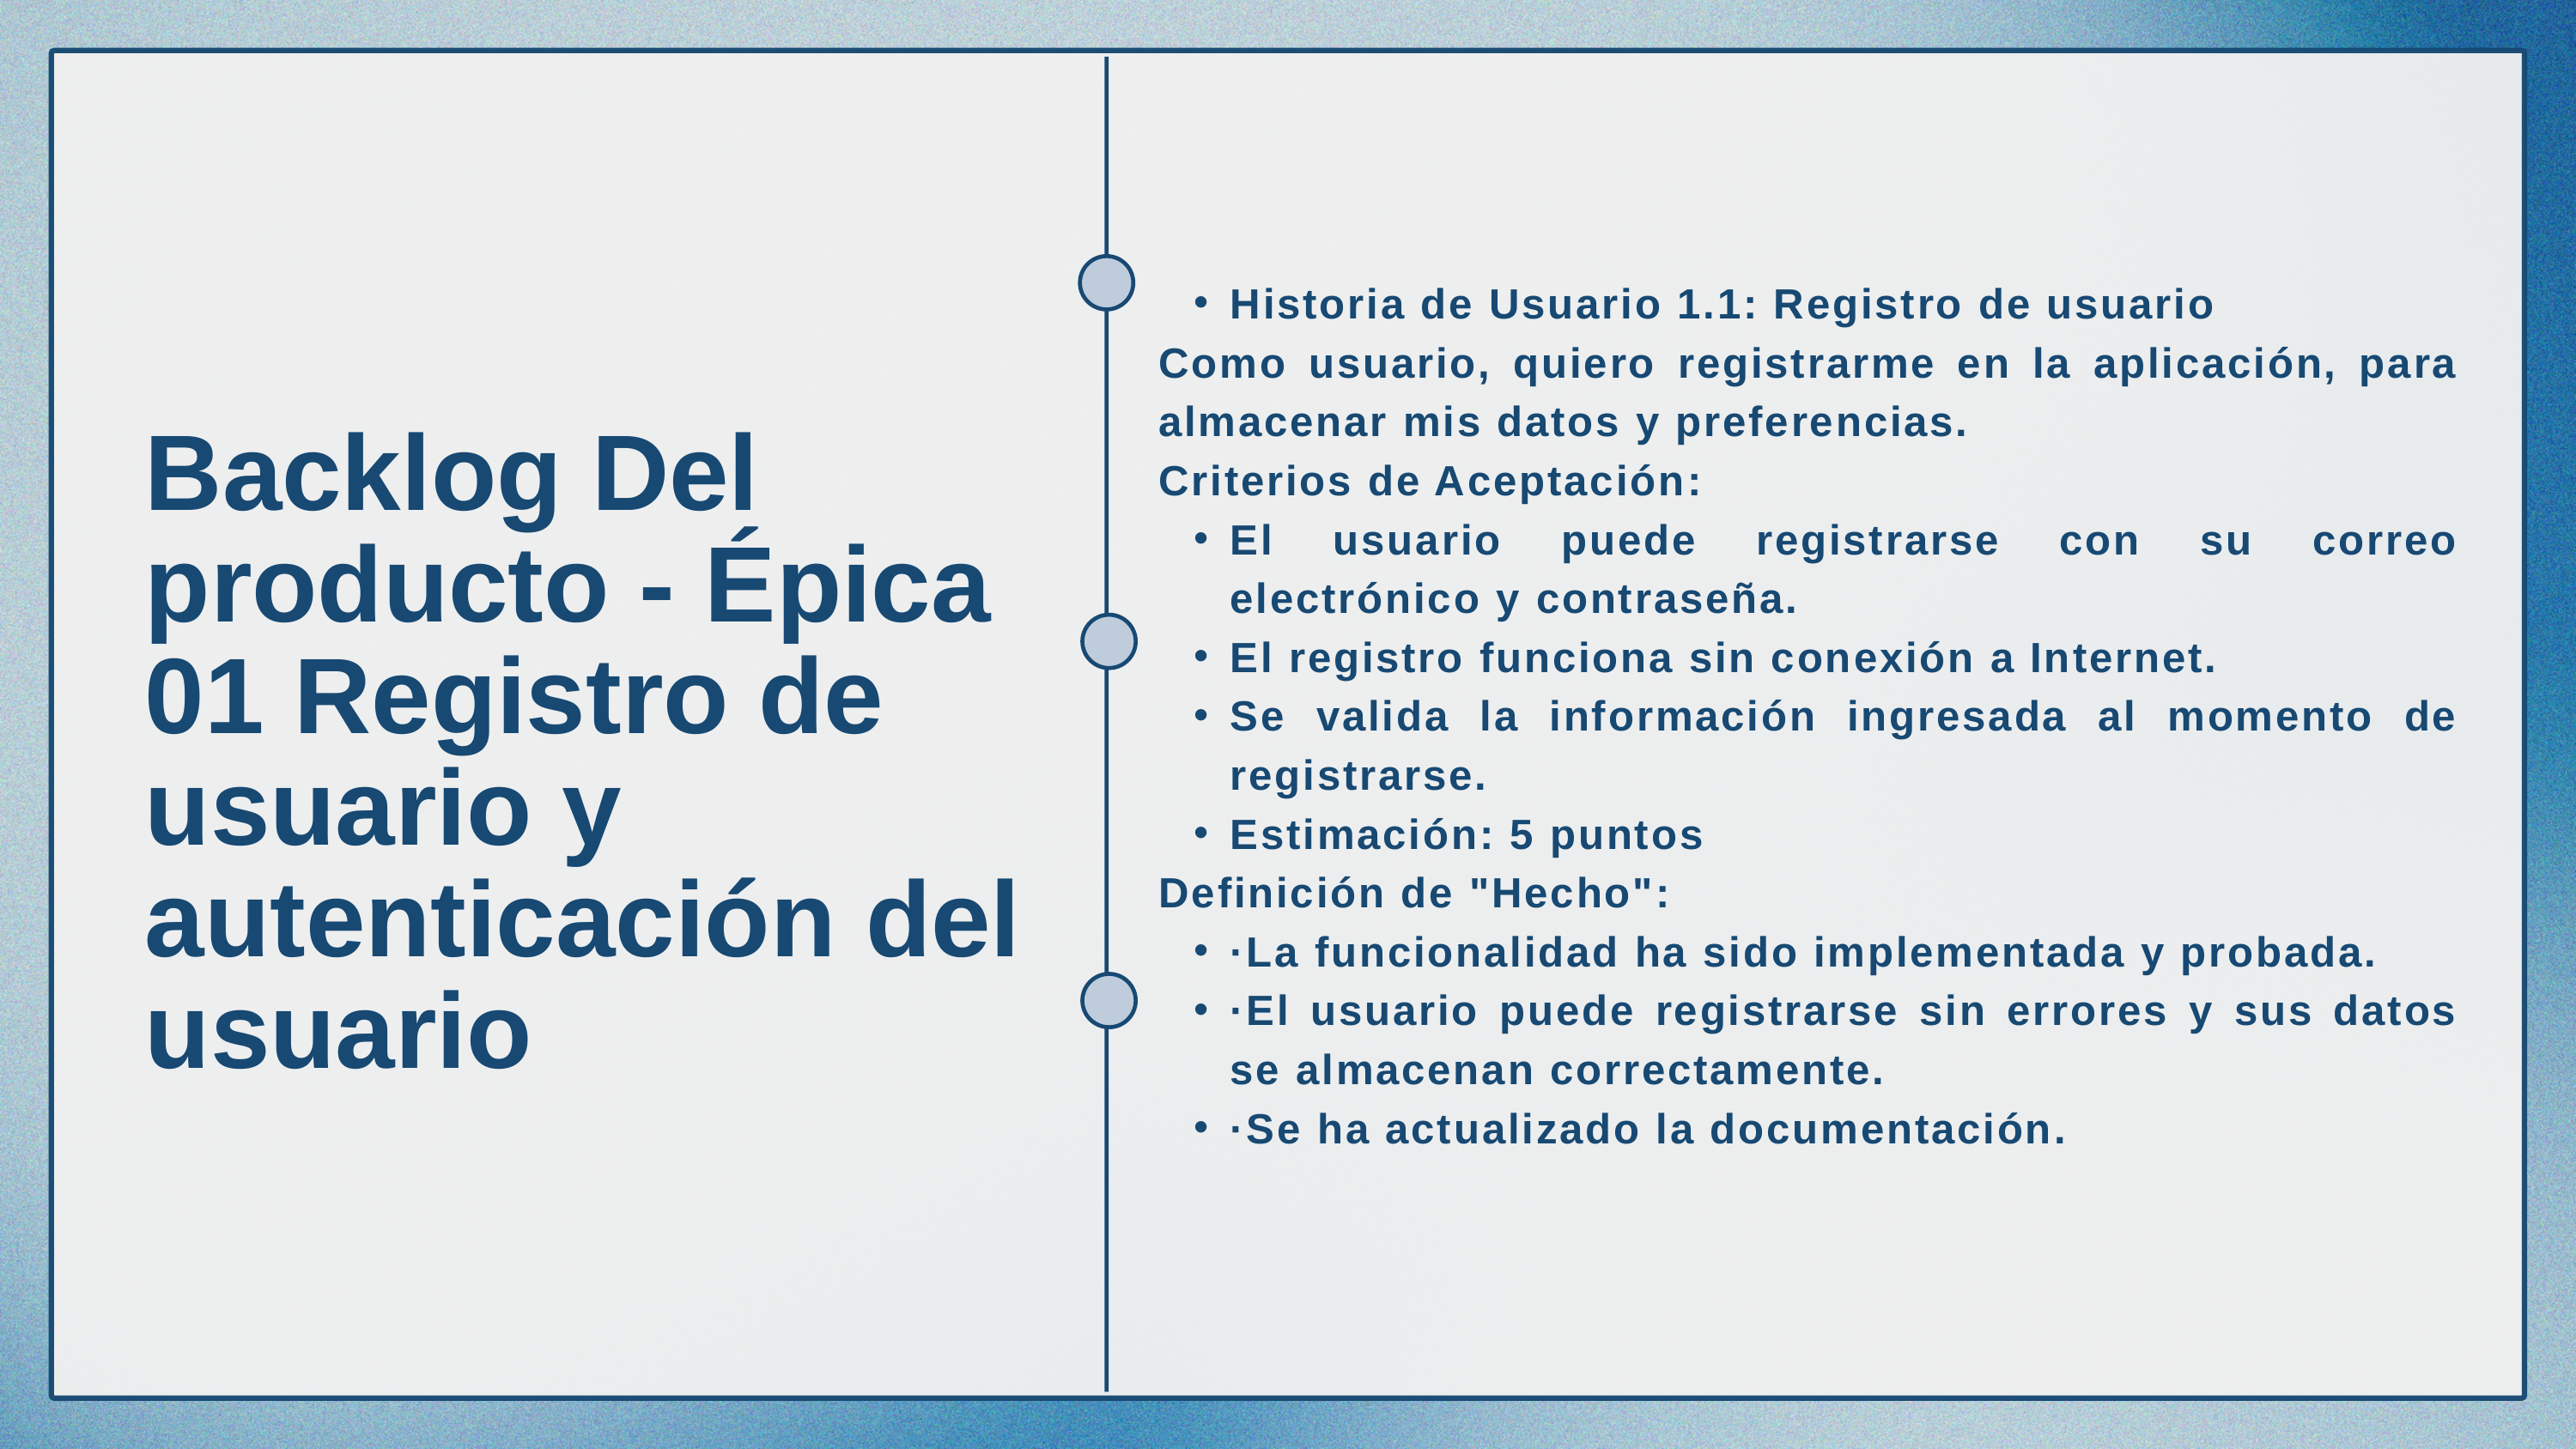

Historia de Usuario 1.1: Registro de usuario
Como usuario, quiero registrarme en la aplicación, para almacenar mis datos y preferencias.
Criterios de Aceptación:
El usuario puede registrarse con su correo electrónico y contraseña.
El registro funciona sin conexión a Internet.
Se valida la información ingresada al momento de registrarse.
Estimación: 5 puntos
Definición de "Hecho":
·La funcionalidad ha sido implementada y probada.
·El usuario puede registrarse sin errores y sus datos se almacenan correctamente.
·Se ha actualizado la documentación.

Backlog Del producto - Épica 01 Registro de usuario y autenticación del usuario